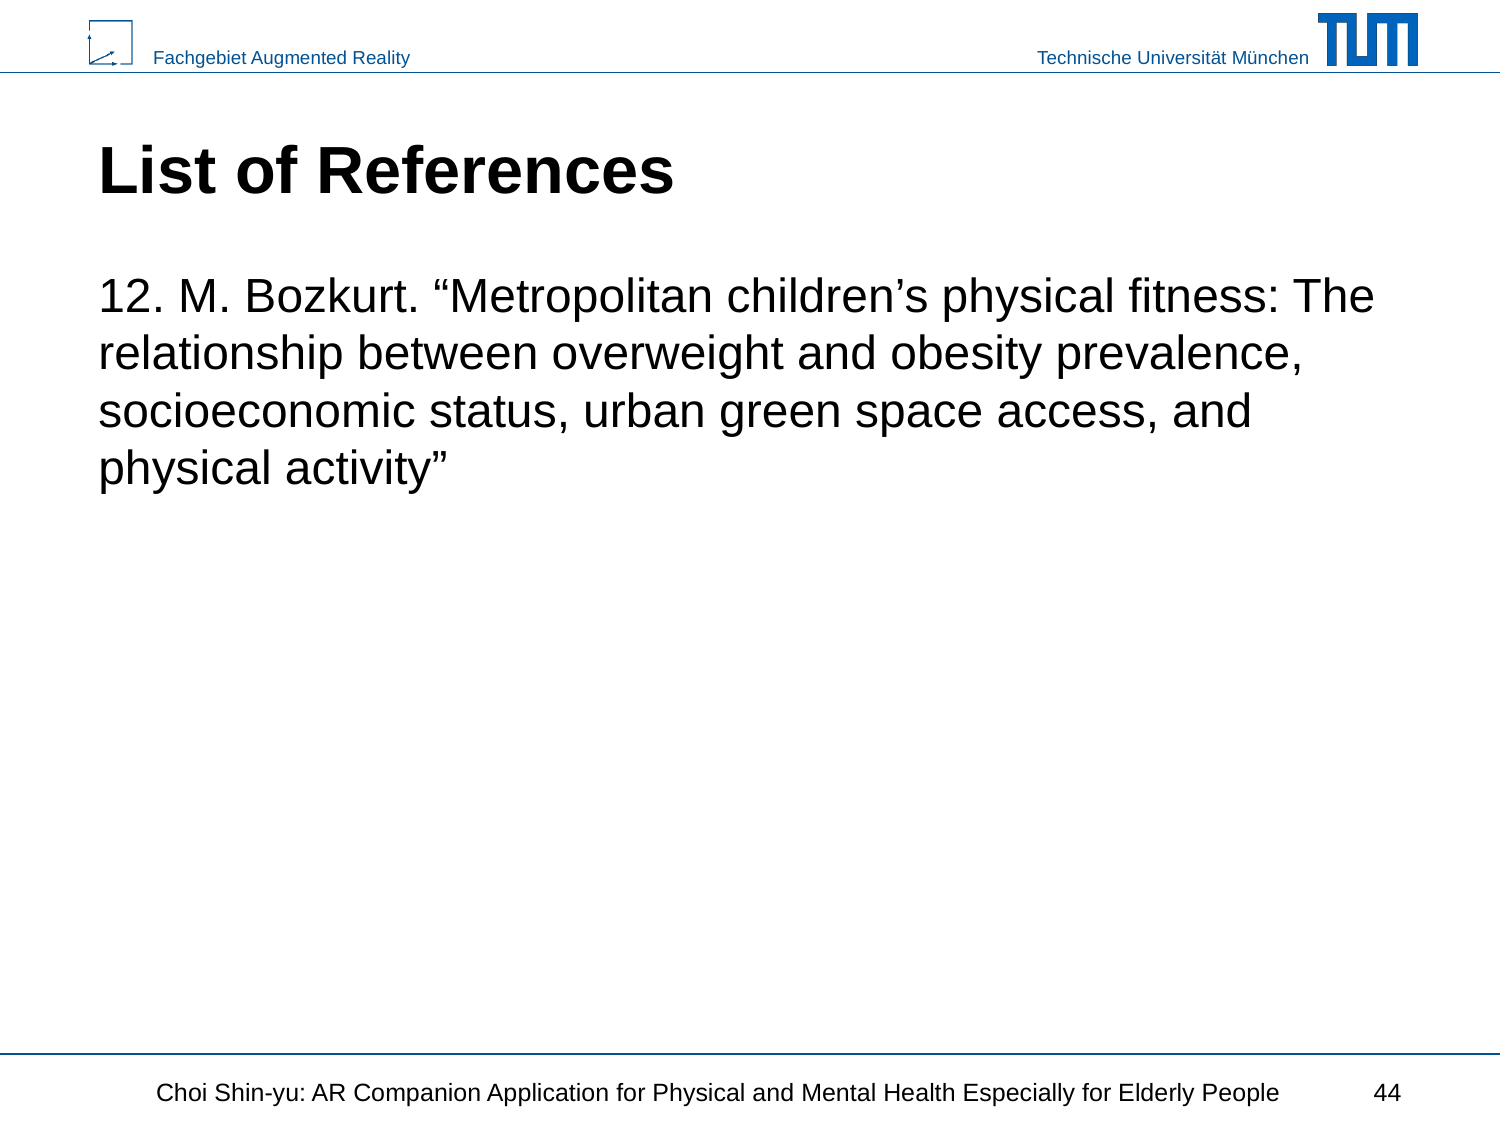

# List of References
12. M. Bozkurt. “Metropolitan children’s physical fitness: The relationship between overweight and obesity prevalence, socioeconomic status, urban green space access, and physical activity”
Choi Shin-yu: AR Companion Application for Physical and Mental Health Especially for Elderly People
44